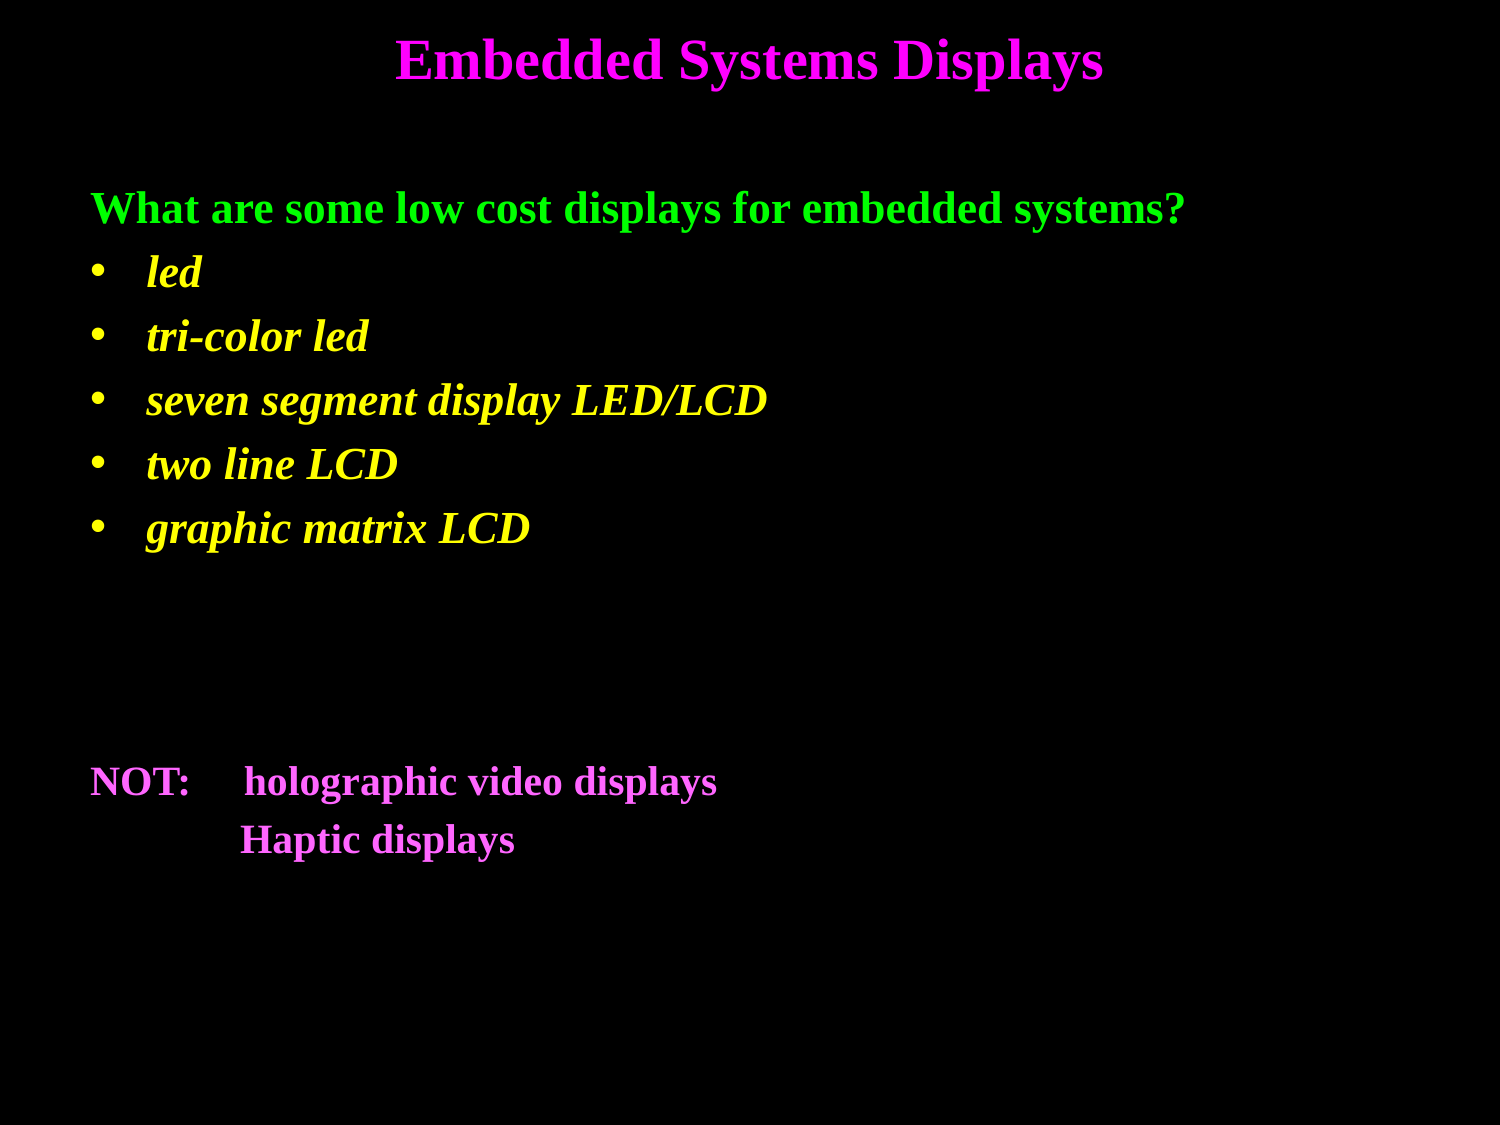

# Embedded Systems Displays
What are some low cost displays for embedded systems?
led
tri-color led
seven segment display LED/LCD
two line LCD
graphic matrix LCD

NOT:     holographic video displays
	Haptic displays